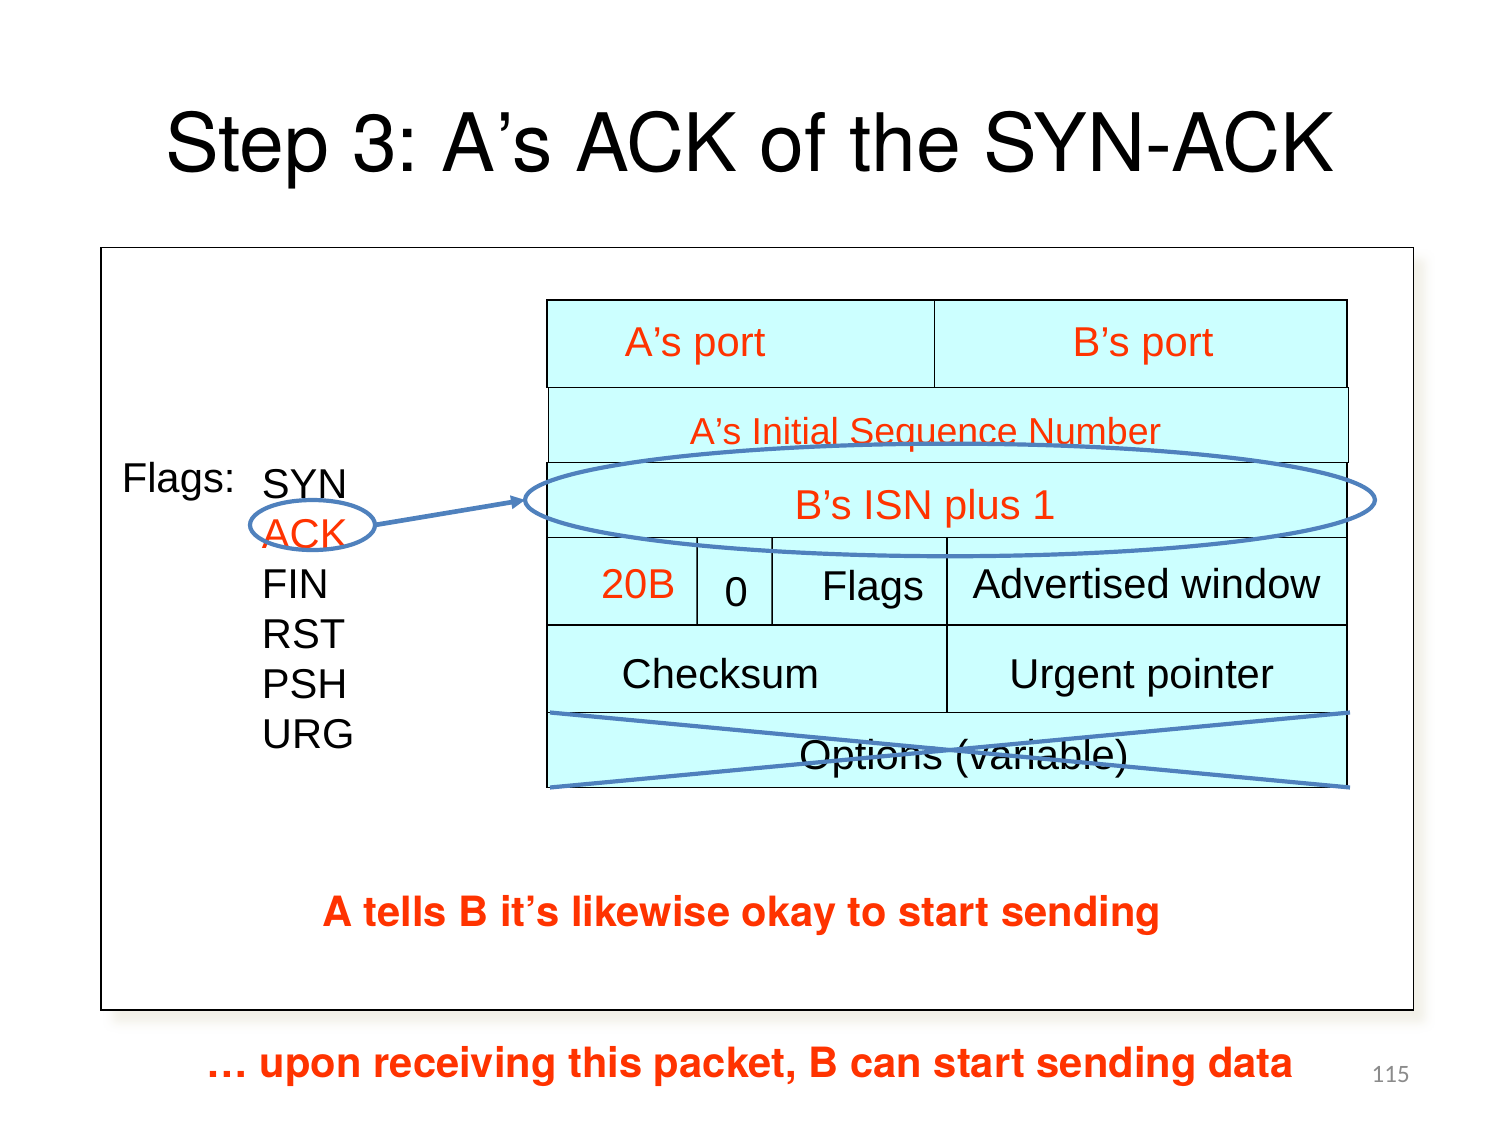

# Step 3: A’s ACK of the SYN-ACK

A’s port
B’s port

A’s Initial Sequence Number
Flags:

SYN
ACK
FIN
RST
PSH
URG

B’s ISN plus 1

Advertised window
20B
Flags
0

Checksum
Urgent pointer

Options (variable)
A tells B it’s likewise okay to start sending
… upon receiving this packet, B can start sending data
115